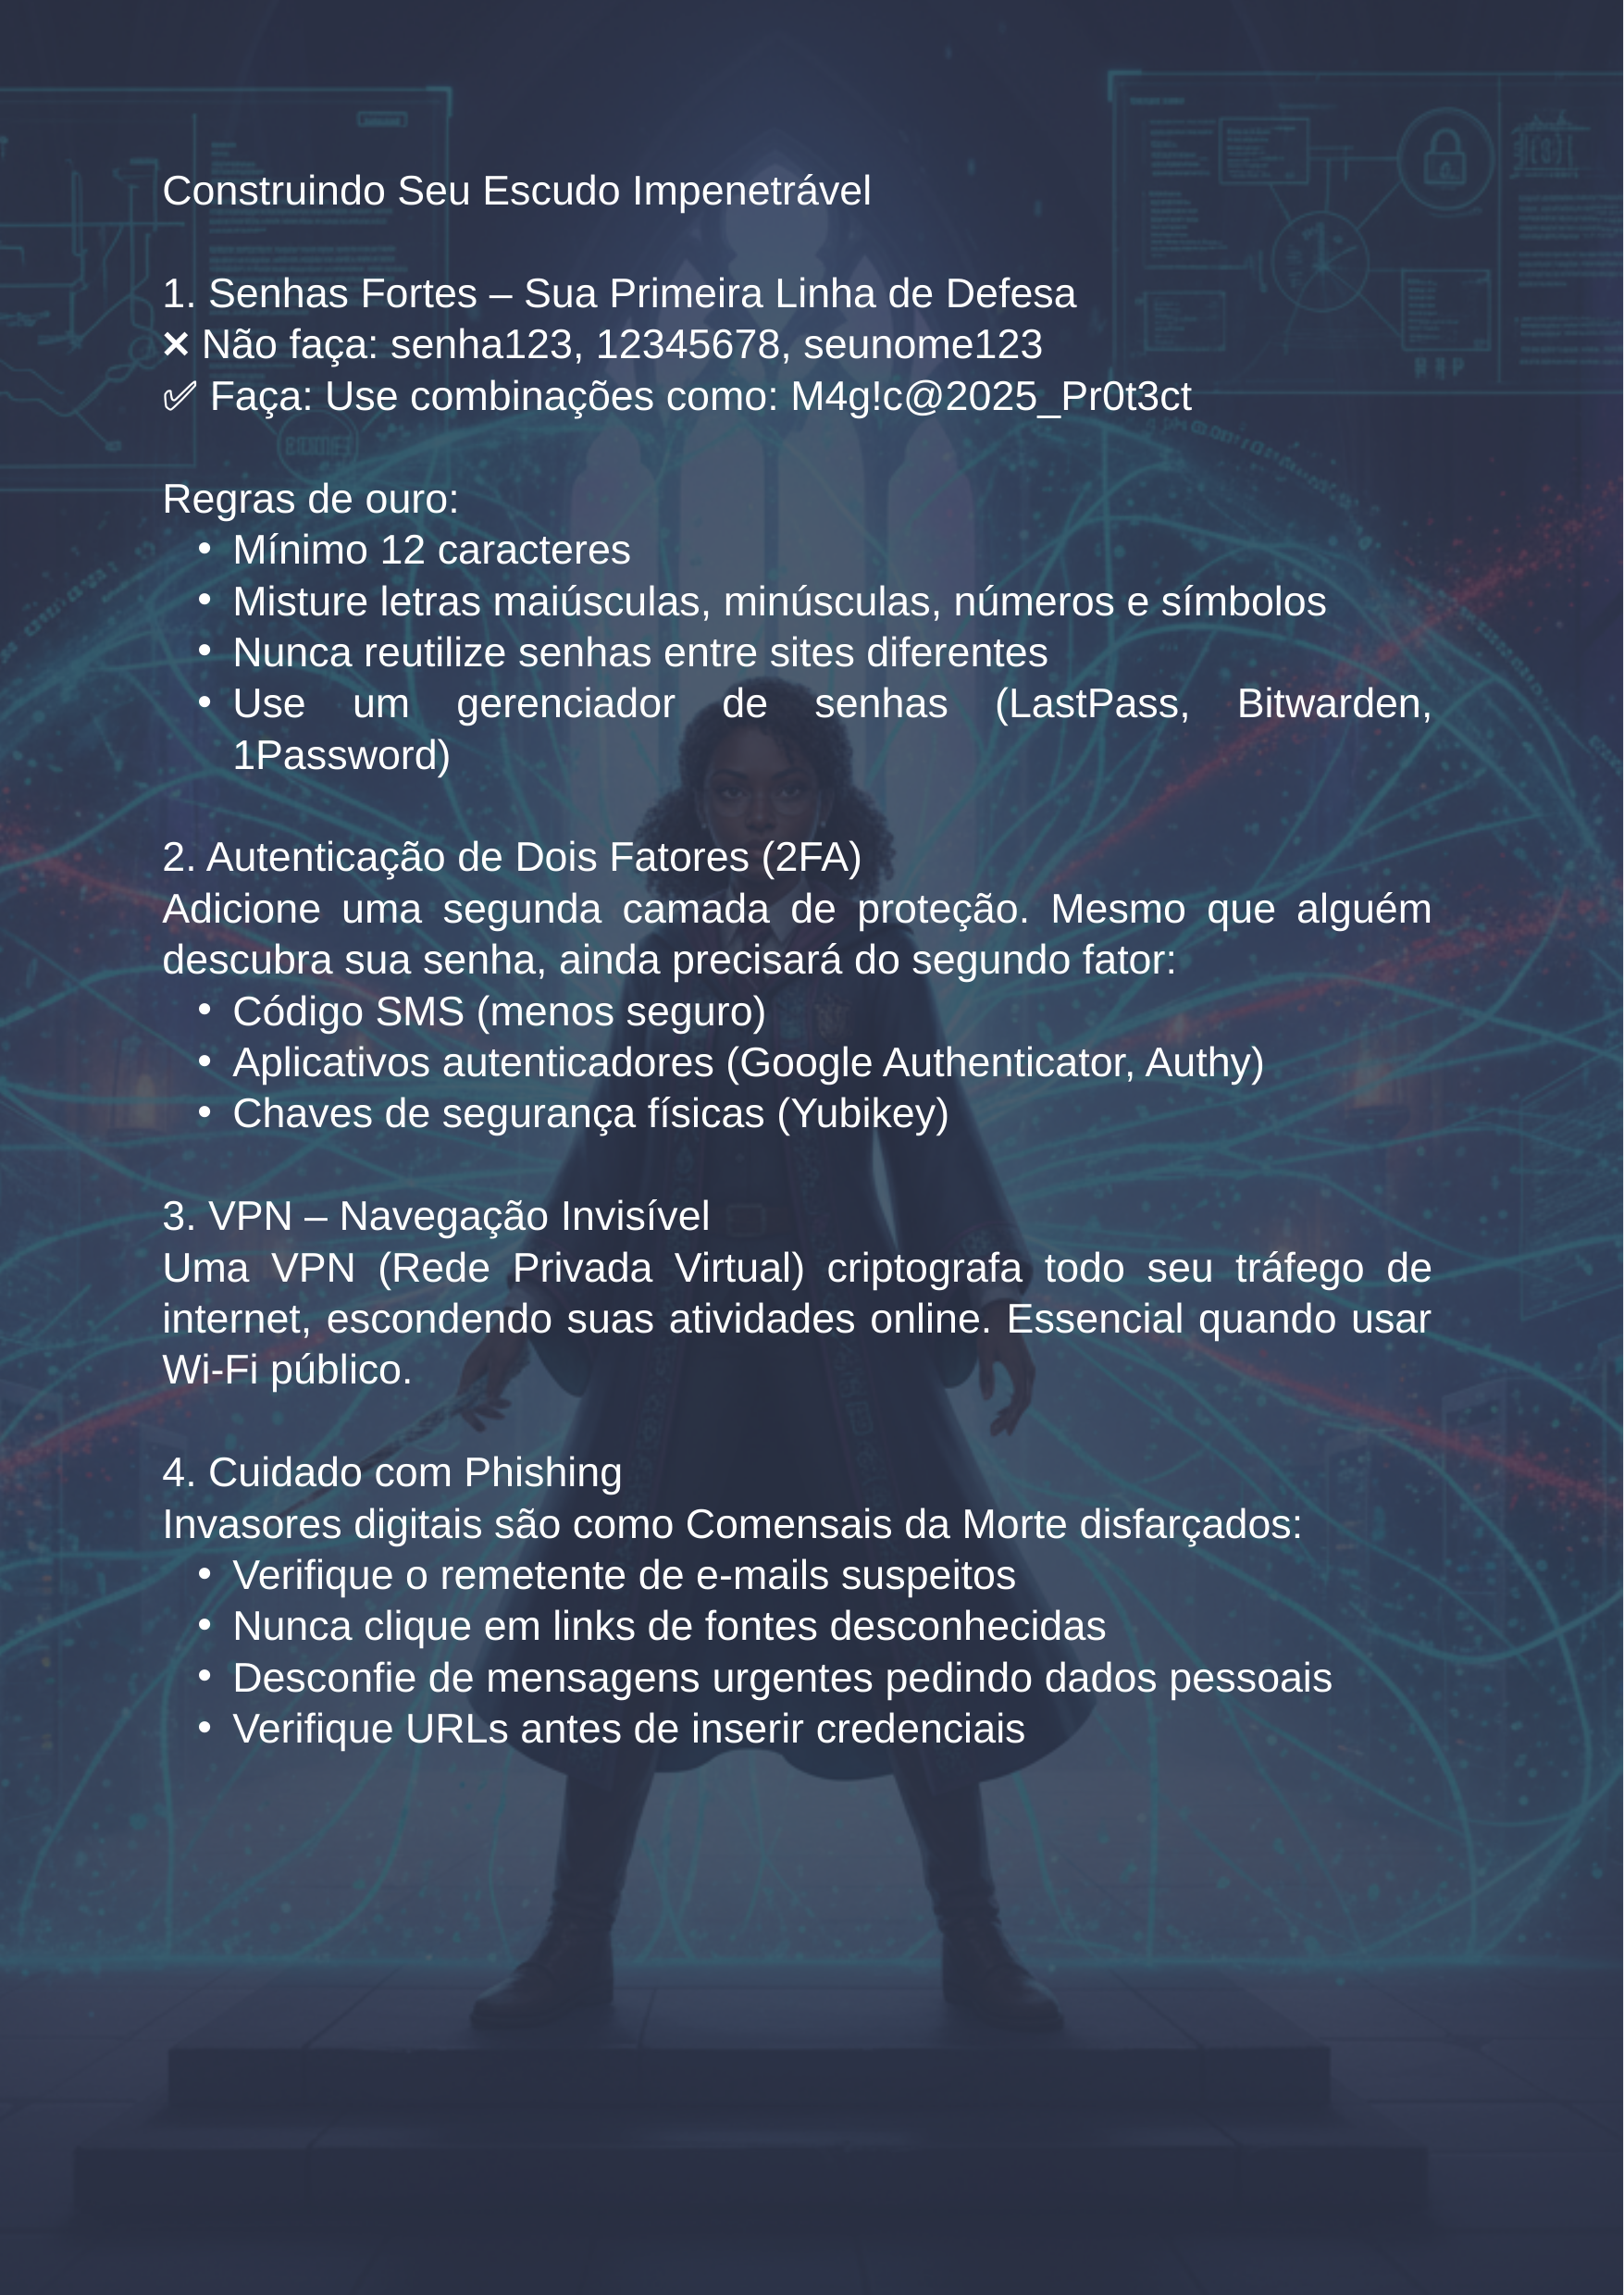

Construindo Seu Escudo Impenetrável

1. Senhas Fortes – Sua Primeira Linha de Defesa
❌ Não faça: senha123, 12345678, seunome123
✅ Faça: Use combinações como: M4g!c@2025_Pr0t3ct

Regras de ouro:
Mínimo 12 caracteres
Misture letras maiúsculas, minúsculas, números e símbolos
Nunca reutilize senhas entre sites diferentes
Use um gerenciador de senhas (LastPass, Bitwarden, 1Password)

2. Autenticação de Dois Fatores (2FA)
Adicione uma segunda camada de proteção. Mesmo que alguém descubra sua senha, ainda precisará do segundo fator:
Código SMS (menos seguro)
Aplicativos autenticadores (Google Authenticator, Authy)
Chaves de segurança físicas (Yubikey)

3. VPN – Navegação Invisível
Uma VPN (Rede Privada Virtual) criptografa todo seu tráfego de internet, escondendo suas atividades online. Essencial quando usar Wi-Fi público.

4. Cuidado com Phishing
Invasores digitais são como Comensais da Morte disfarçados:
Verifique o remetente de e-mails suspeitos
Nunca clique em links de fontes desconhecidas
Desconfie de mensagens urgentes pedindo dados pessoais
Verifique URLs antes de inserir credenciais